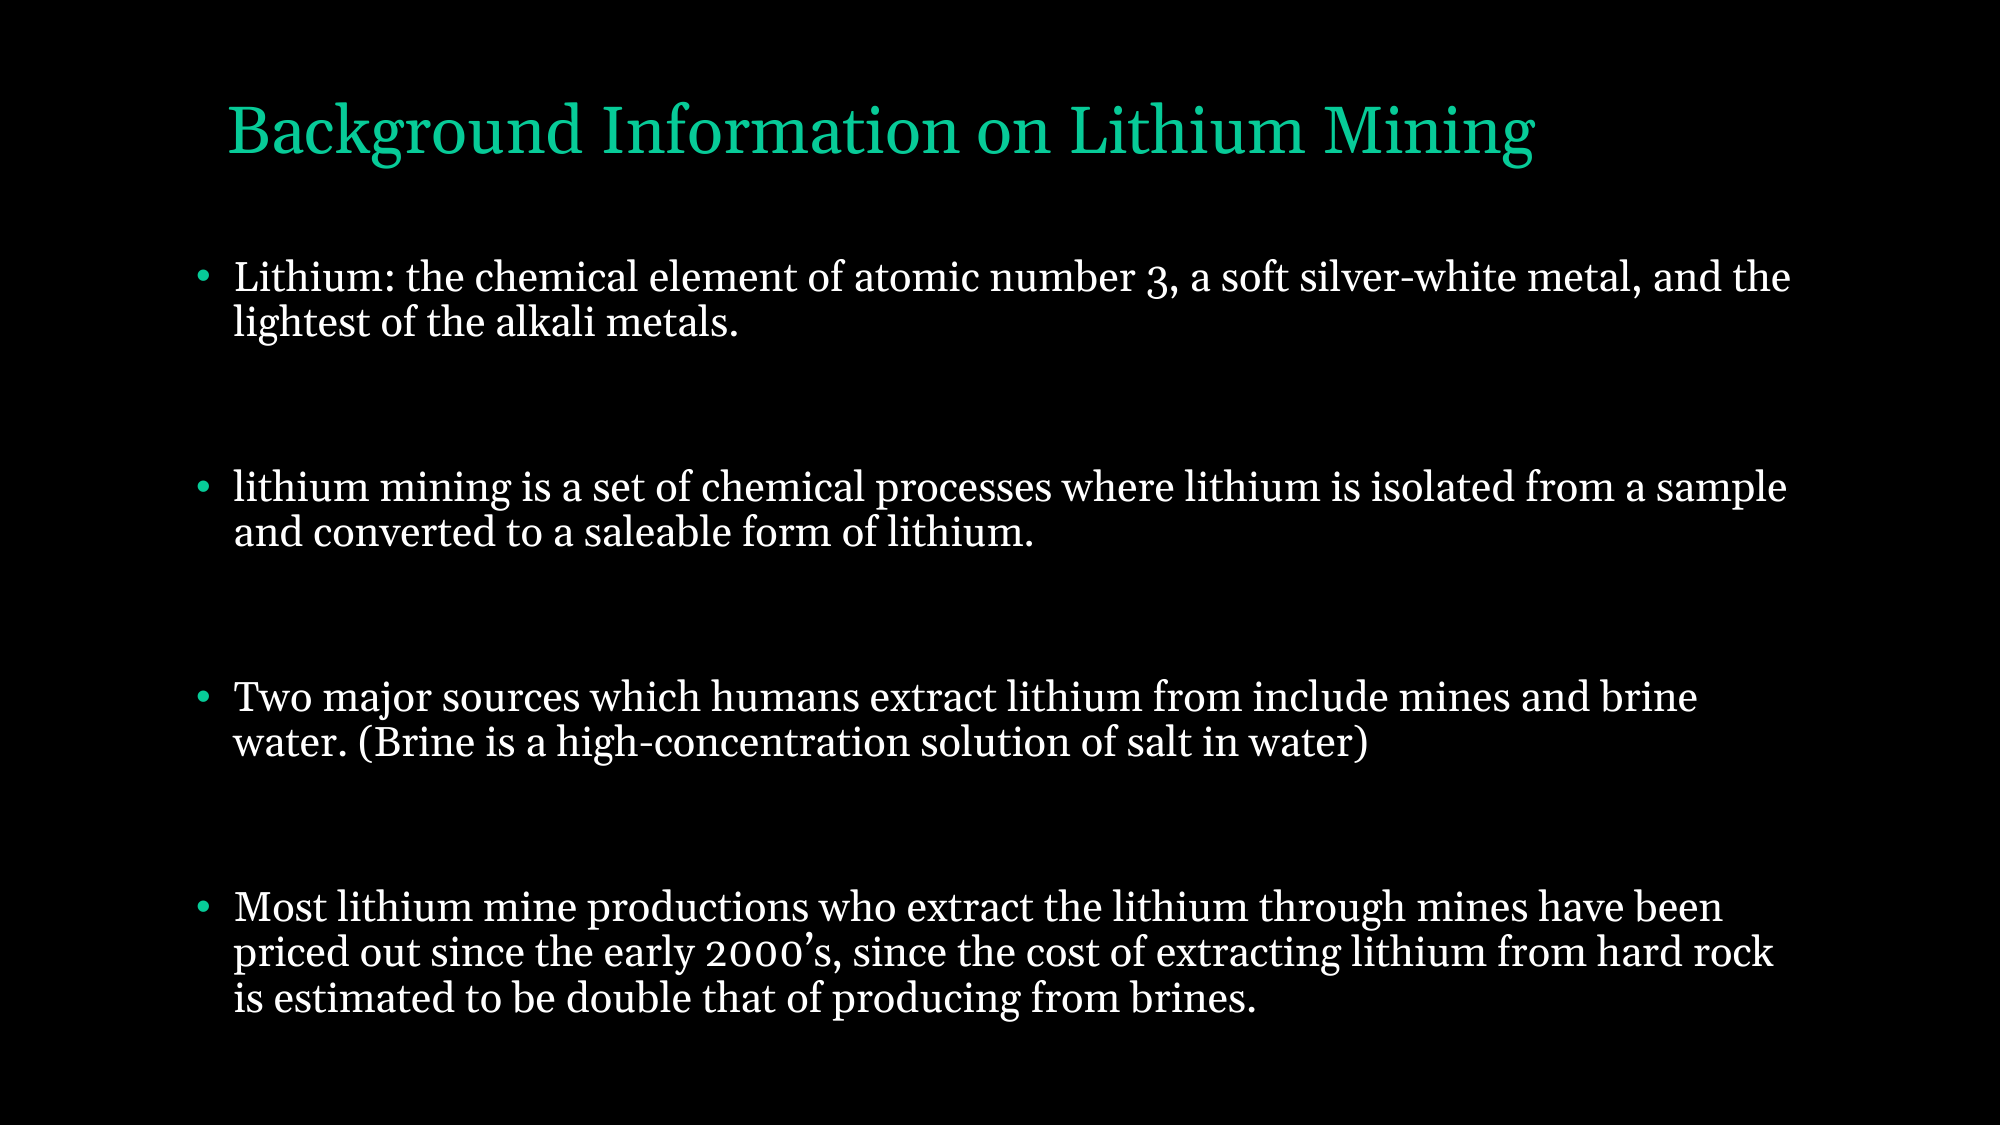

# Background Information on Lithium Mining
Lithium: the chemical element of atomic number 3, a soft silver-white metal, and the lightest of the alkali metals.

lithium mining is a set of chemical processes where lithium is isolated from a sample and converted to a saleable form of lithium.

Two major sources which humans extract lithium from include mines and brine water. (Brine is a high-concentration solution of salt in water)

Most lithium mine productions who extract the lithium through mines have been priced out since the early 2000’s, since the cost of extracting lithium from hard rock is estimated to be double that of producing from brines.